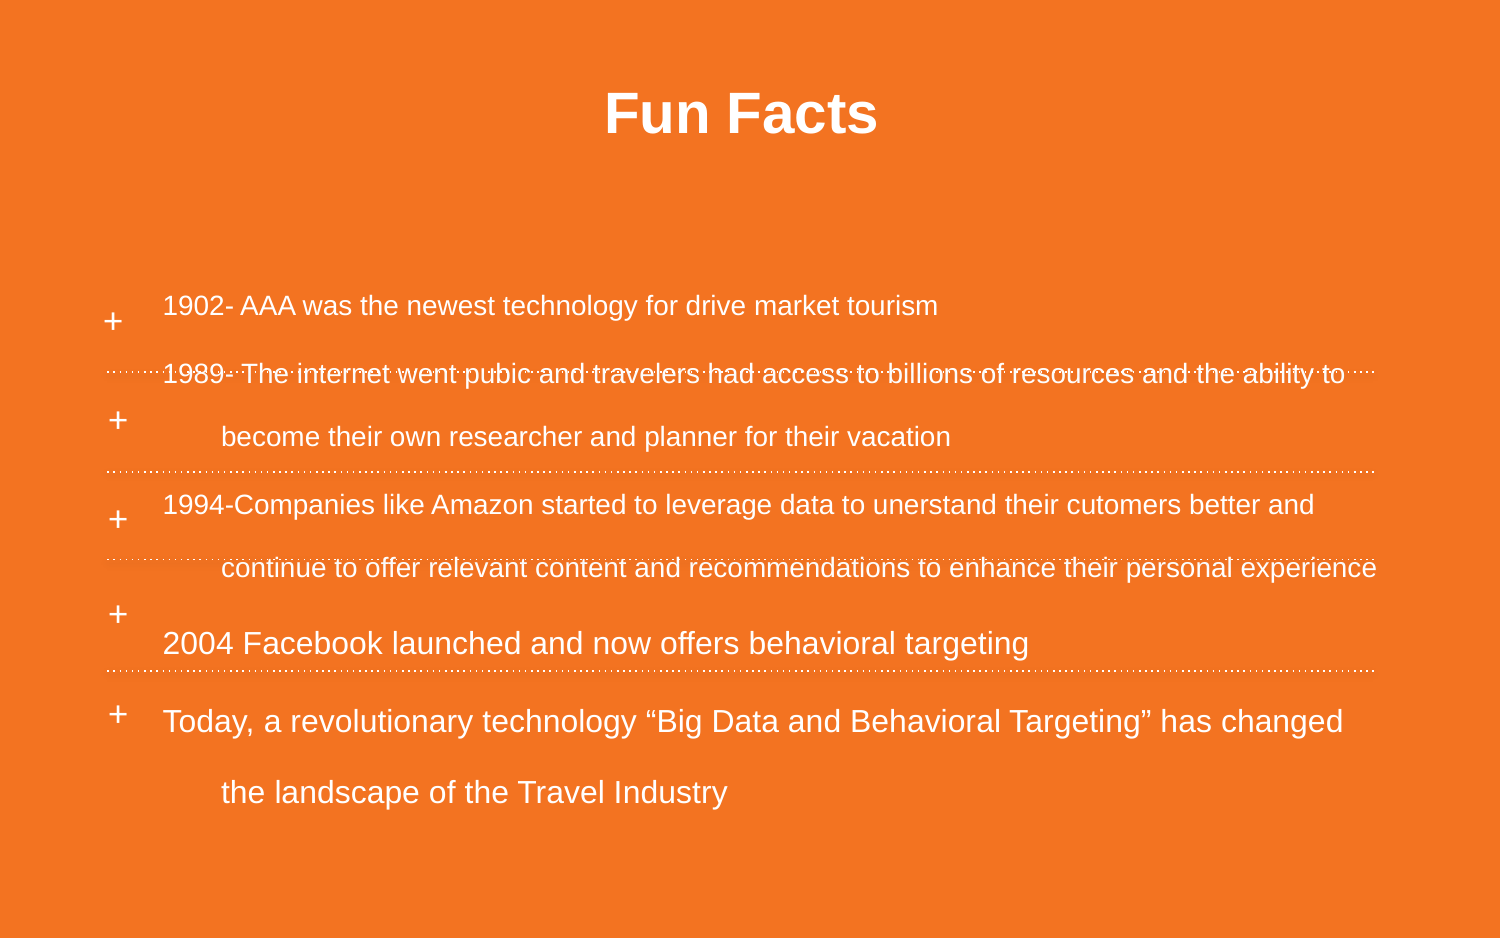

Fun Facts
1902- AAA was the newest technology for drive market tourism
1989- The internet went pubic and travelers had access to billions of resources and the ability to become their own researcher and planner for their vacation
1994-Companies like Amazon started to leverage data to unerstand their cutomers better and continue to offer relevant content and recommendations to enhance their personal experience
2004 Facebook launched and now offers behavioral targeting
Today, a revolutionary technology “Big Data and Behavioral Targeting” has changed the landscape of the Travel Industry
+
+
+
+
+